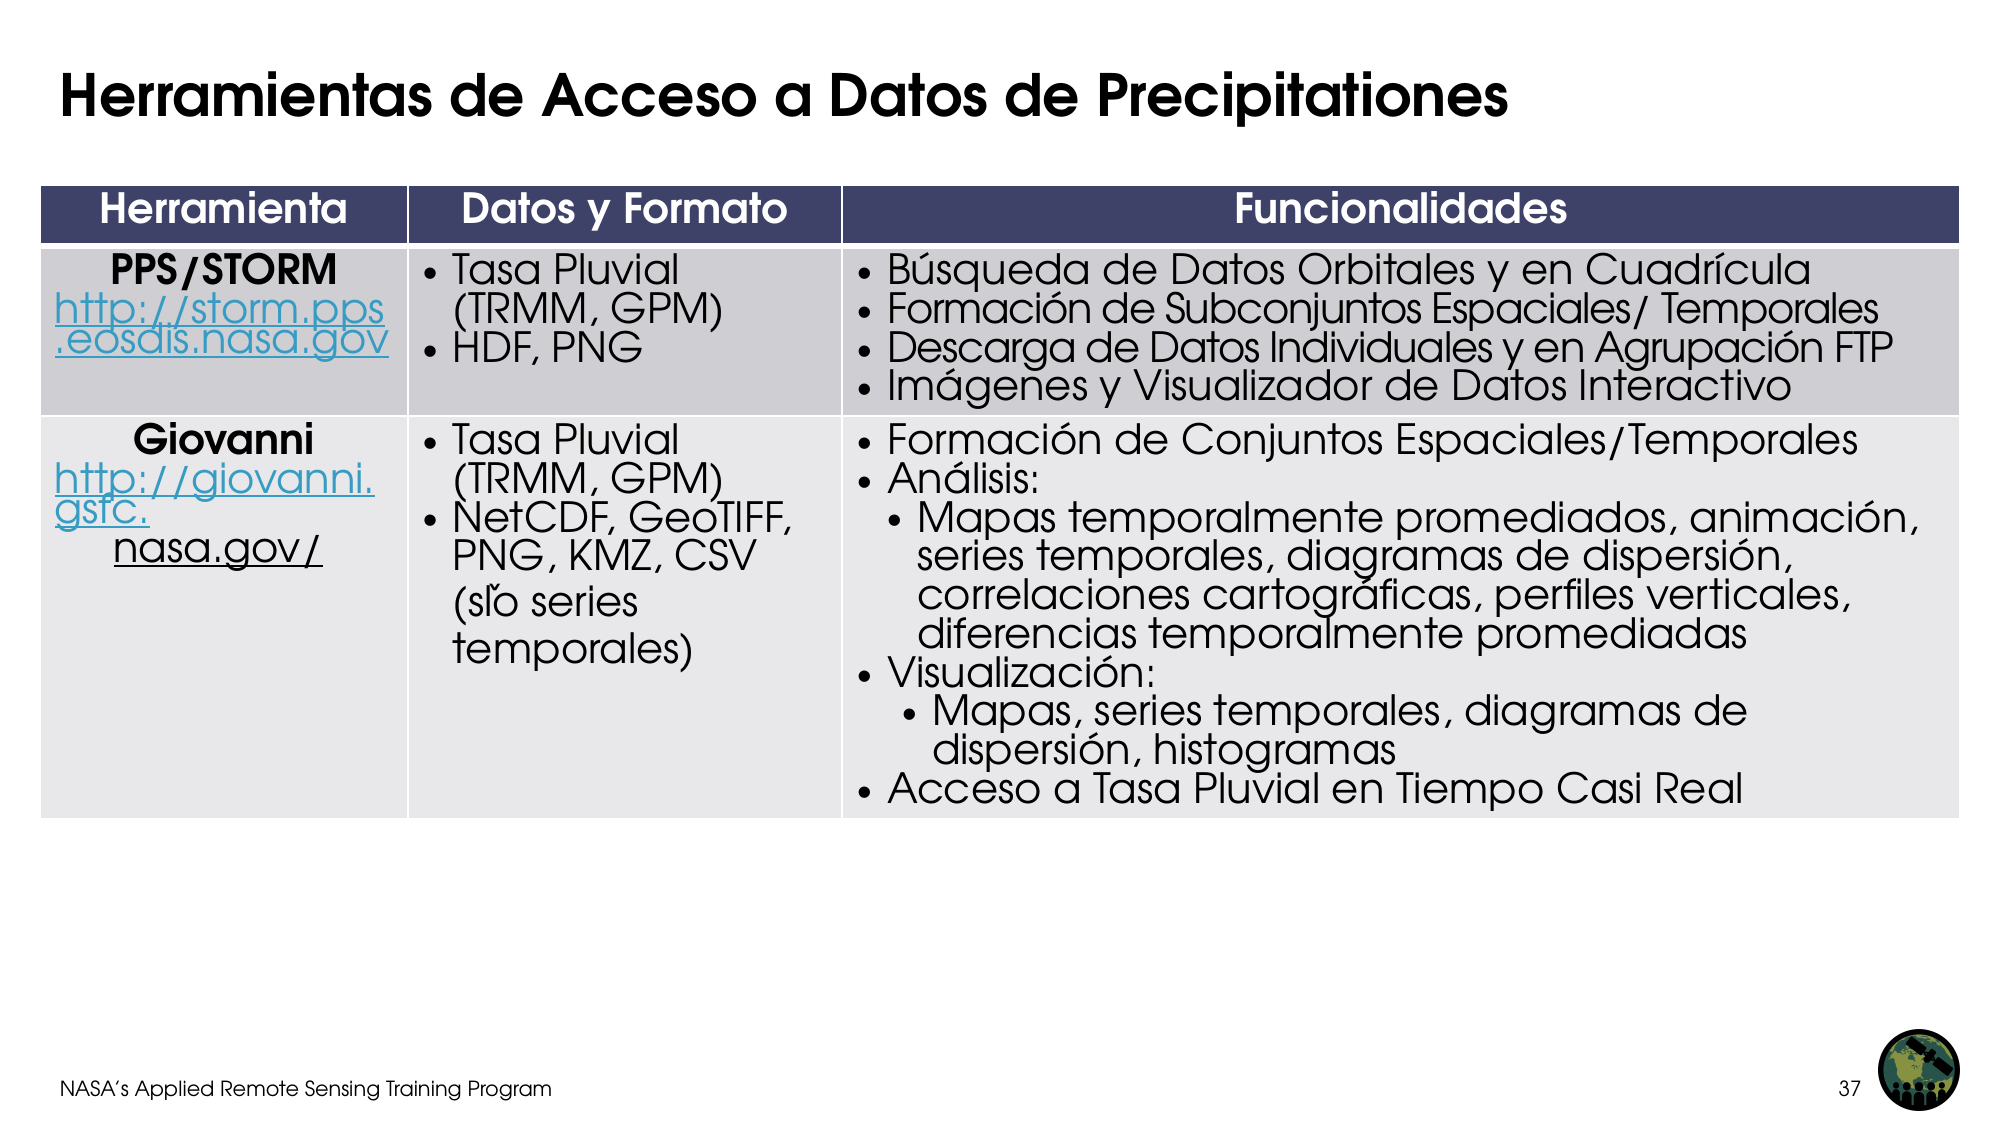

# Herramientas de Acceso a Datos de Precipitationes
| Herramienta | Datos y Formato | Funcionalidades |
| --- | --- | --- |
| PPS/STORM http://storm.pps.eosdis.nasa.gov | Tasa Pluvial (TRMM, GPM) HDF, PNG | Búsqueda de Datos Orbitales y en Cuadrícula Formación de Subconjuntos Espaciales/ Temporales Descarga de Datos Individuales y en Agrupación FTP Imágenes y Visualizador de Datos Interactivo |
| Giovanni http://giovanni.gsfc. nasa.gov/ | Tasa Pluvial (TRMM, GPM) NetCDF, GeoTIFF, PNG, KMZ, CSV (sٚlo series temporales) | Formación de Conjuntos Espaciales/Temporales Análisis: Mapas temporalmente promediados, animación, series temporales, diagramas de dispersión, correlaciones cartográficas, perfiles verticales, diferencias temporalmente promediadas Visualización: Mapas, series temporales, diagramas de dispersión, histogramas Acceso a Tasa Pluvial en Tiempo Casi Real |